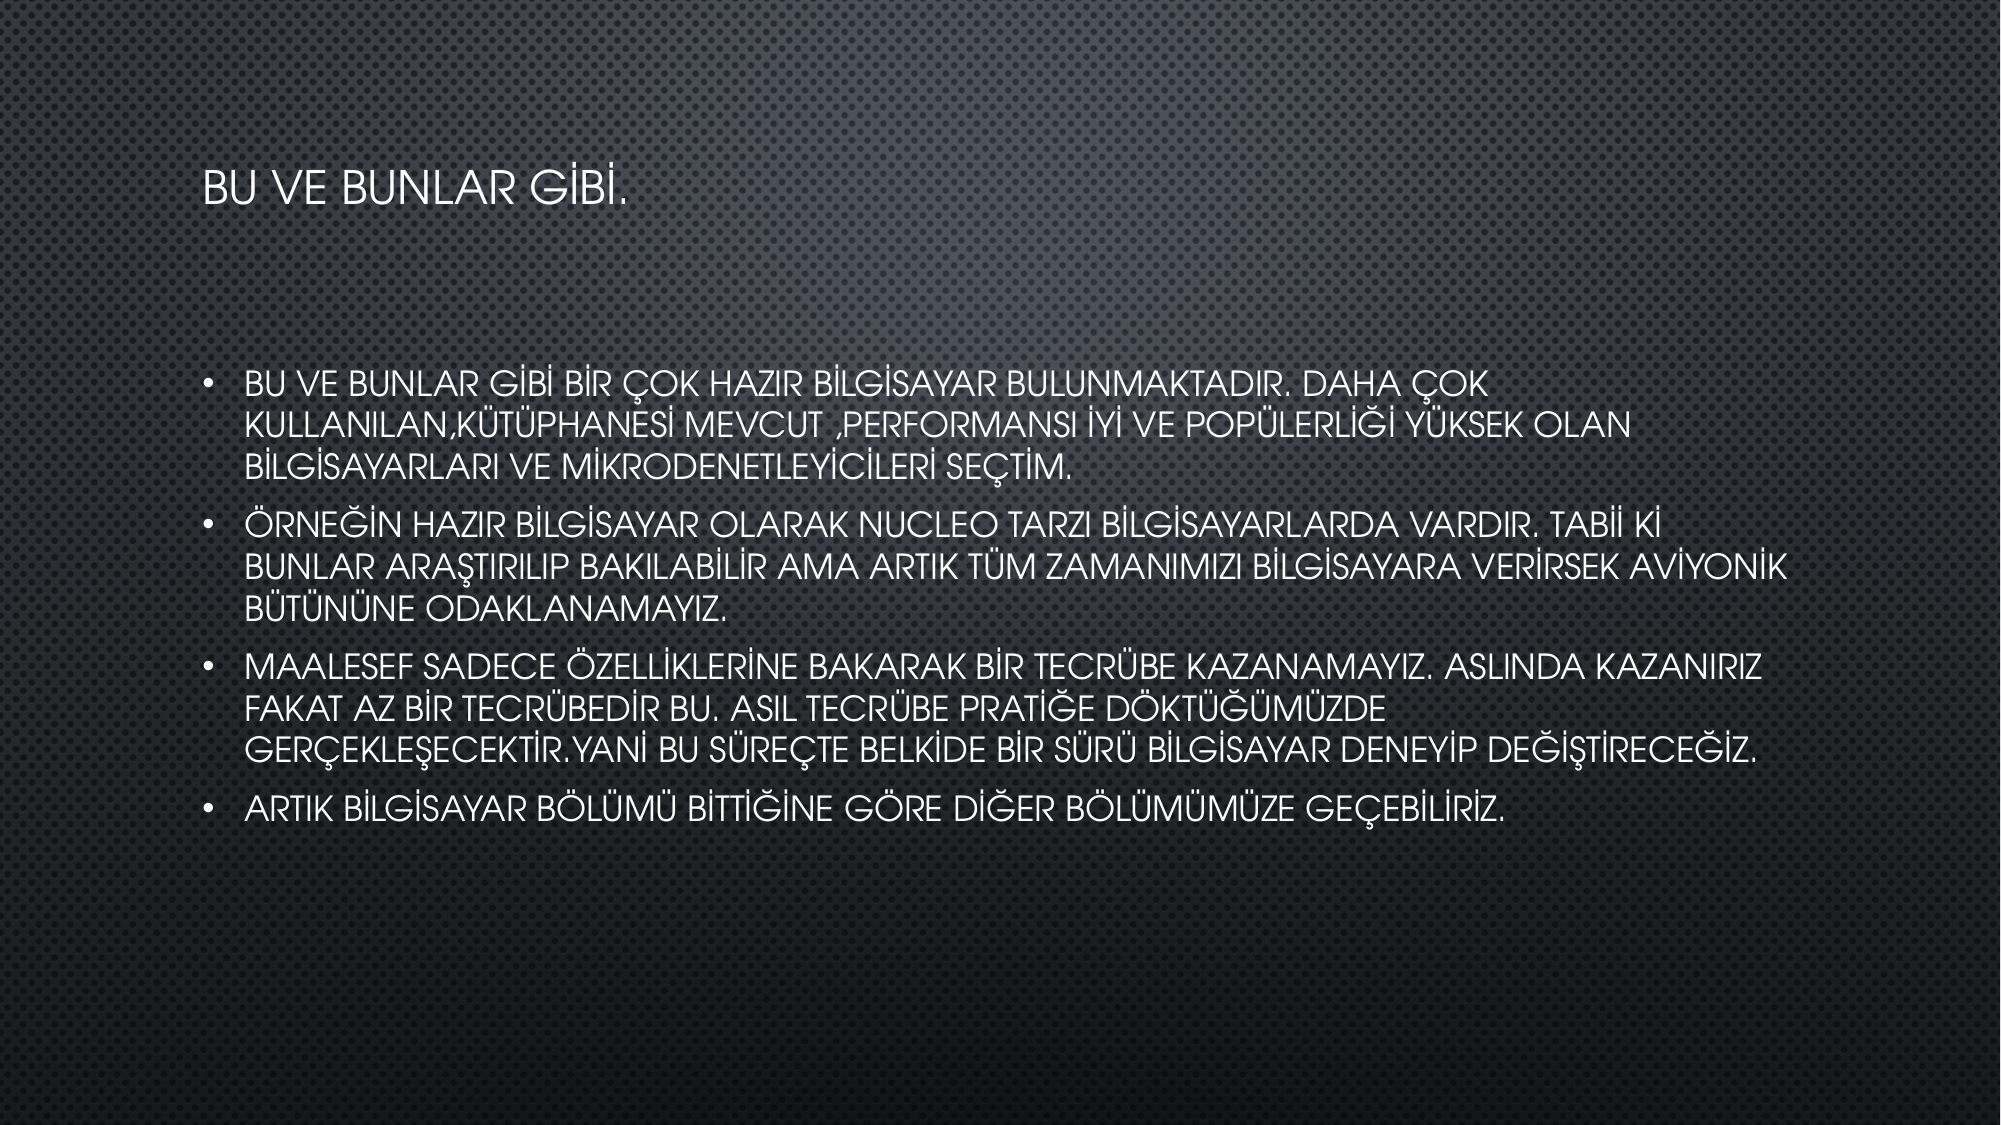

# BU VE BUNLAR GİBİ.
Bu ve bunlar gibi bir çok hazır bilgisayar bulunmaktadır. daha çok kullanılan,kütüphanesi mevcut ,performansı iyi ve popülerliği yüksek olan bilgisayarları ve mikrodenetleyicileri seçtim.
Örneğin hazır bilgisayar olarak nucleo tarzı bilgisayarlarda vardır. Tabii ki bunlar araştırılıp bakılabilir ama artık tüm zamanımızı bilgisayara verirsek aviyonik bütününe odaklanamayız.
Maalesef sadece özelliklerine bakarak bir tecrübe kazanamayız. Aslında kazanırız fakat az bir tecrübedir bu. Asıl tecrübe pratiğe döktüğümüzde gerçekleşecektir.yani bu süreçte belkide bir sürü bilgisayar deneyip değiştireceğiz.
Artık bilgisayar bölümü bittiğine göre diğer bölümümüze geçebiliriz.